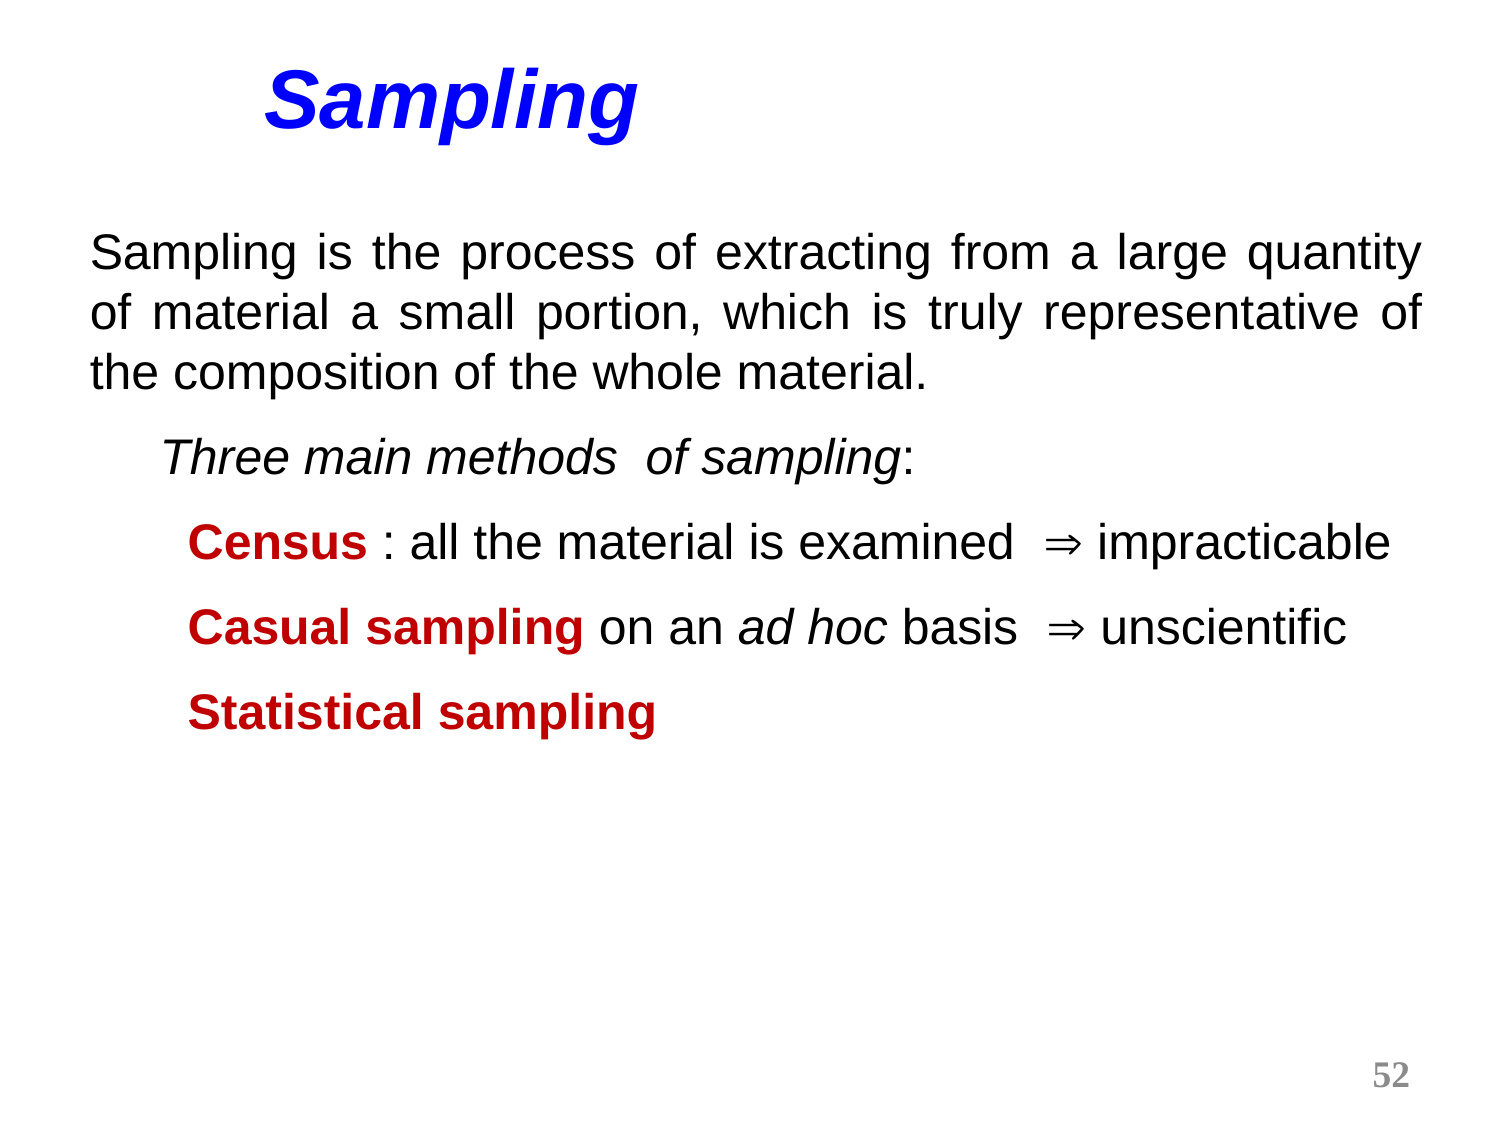

Sampling
Sampling is the process of extracting from a large quantity of material a small portion, which is truly representative of the composition of the whole material.
     Three main methods  of sampling:
       Census : all the material is examined  ⇒ impracticable
       Casual sampling on an ad hoc basis  ⇒ unscientific
       Statistical sampling

52